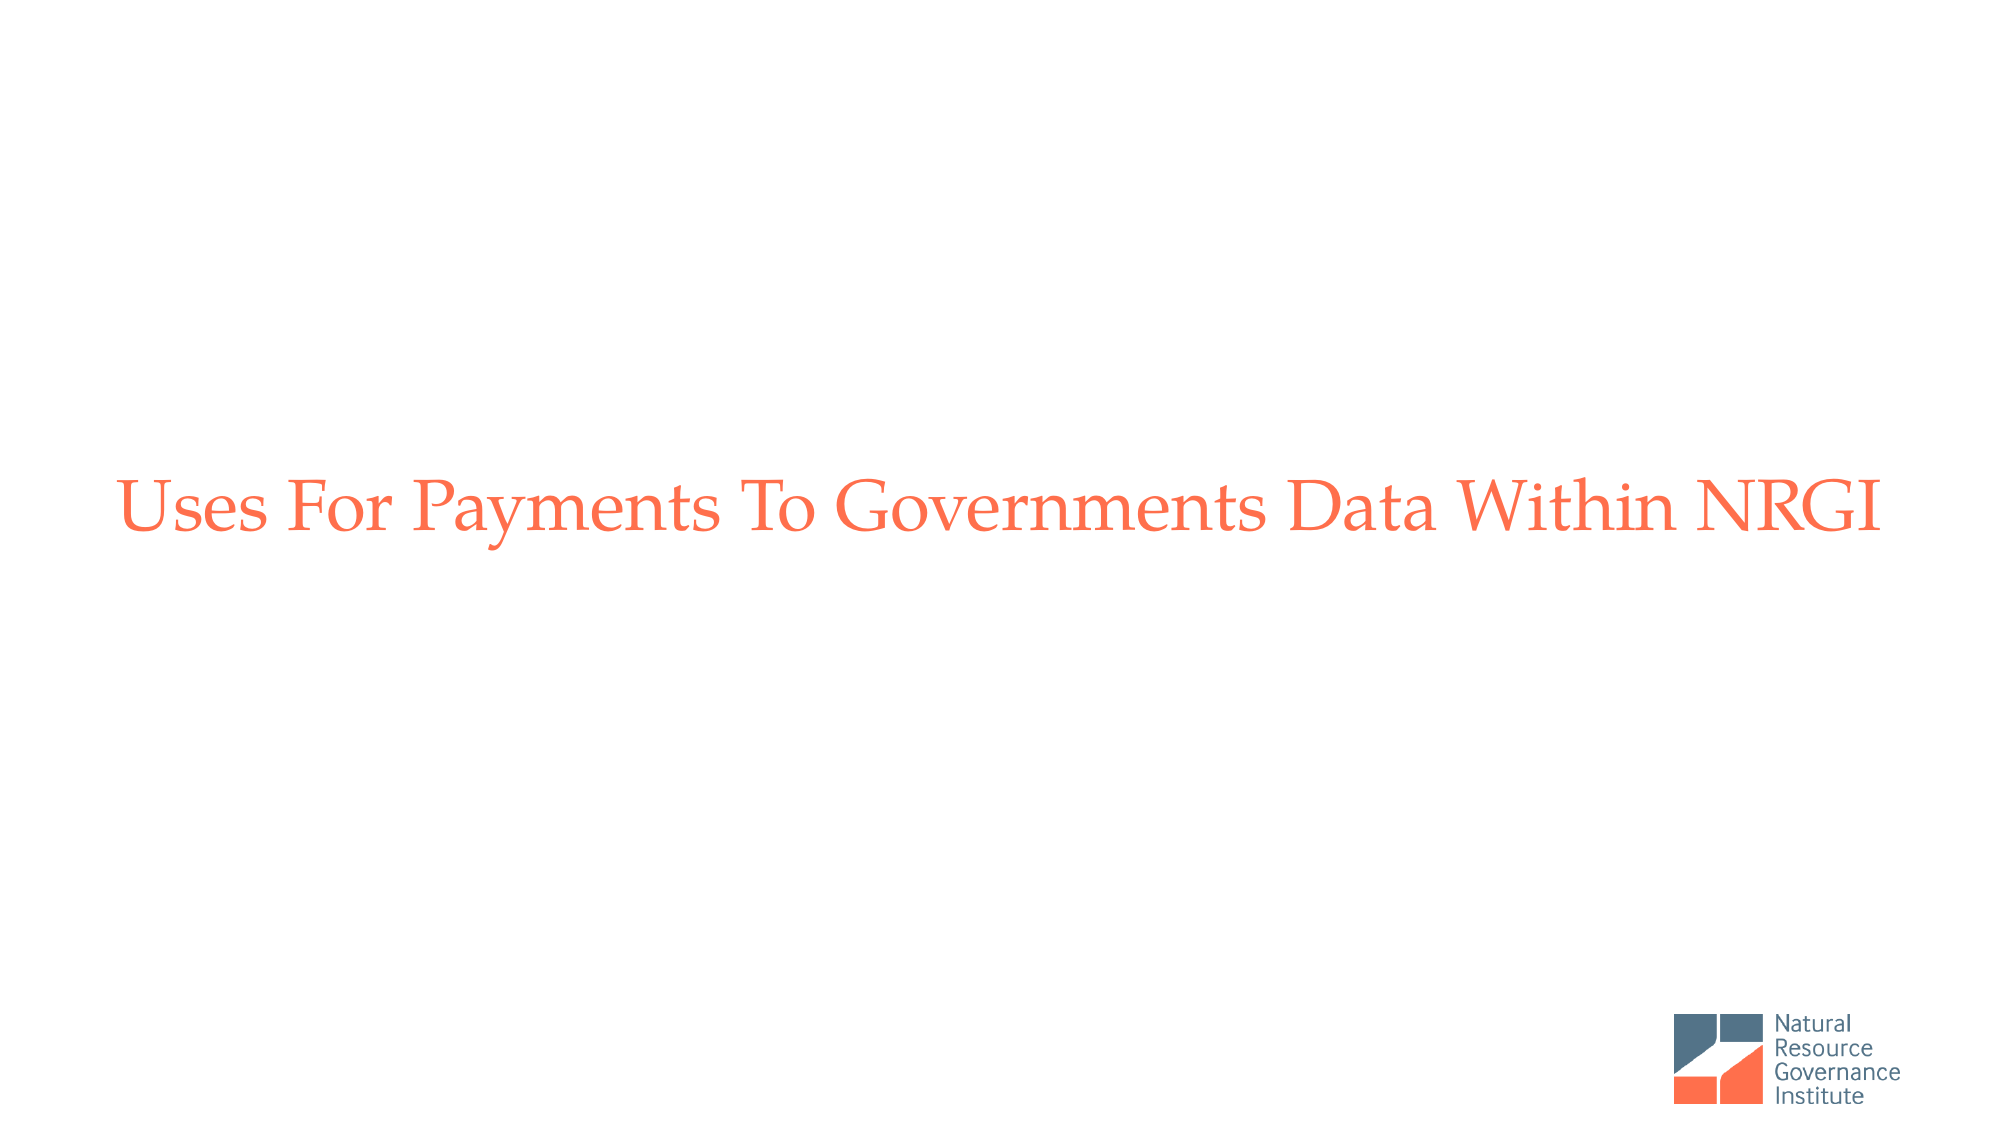

# Uses For Payments To Governments Data Within NRGI